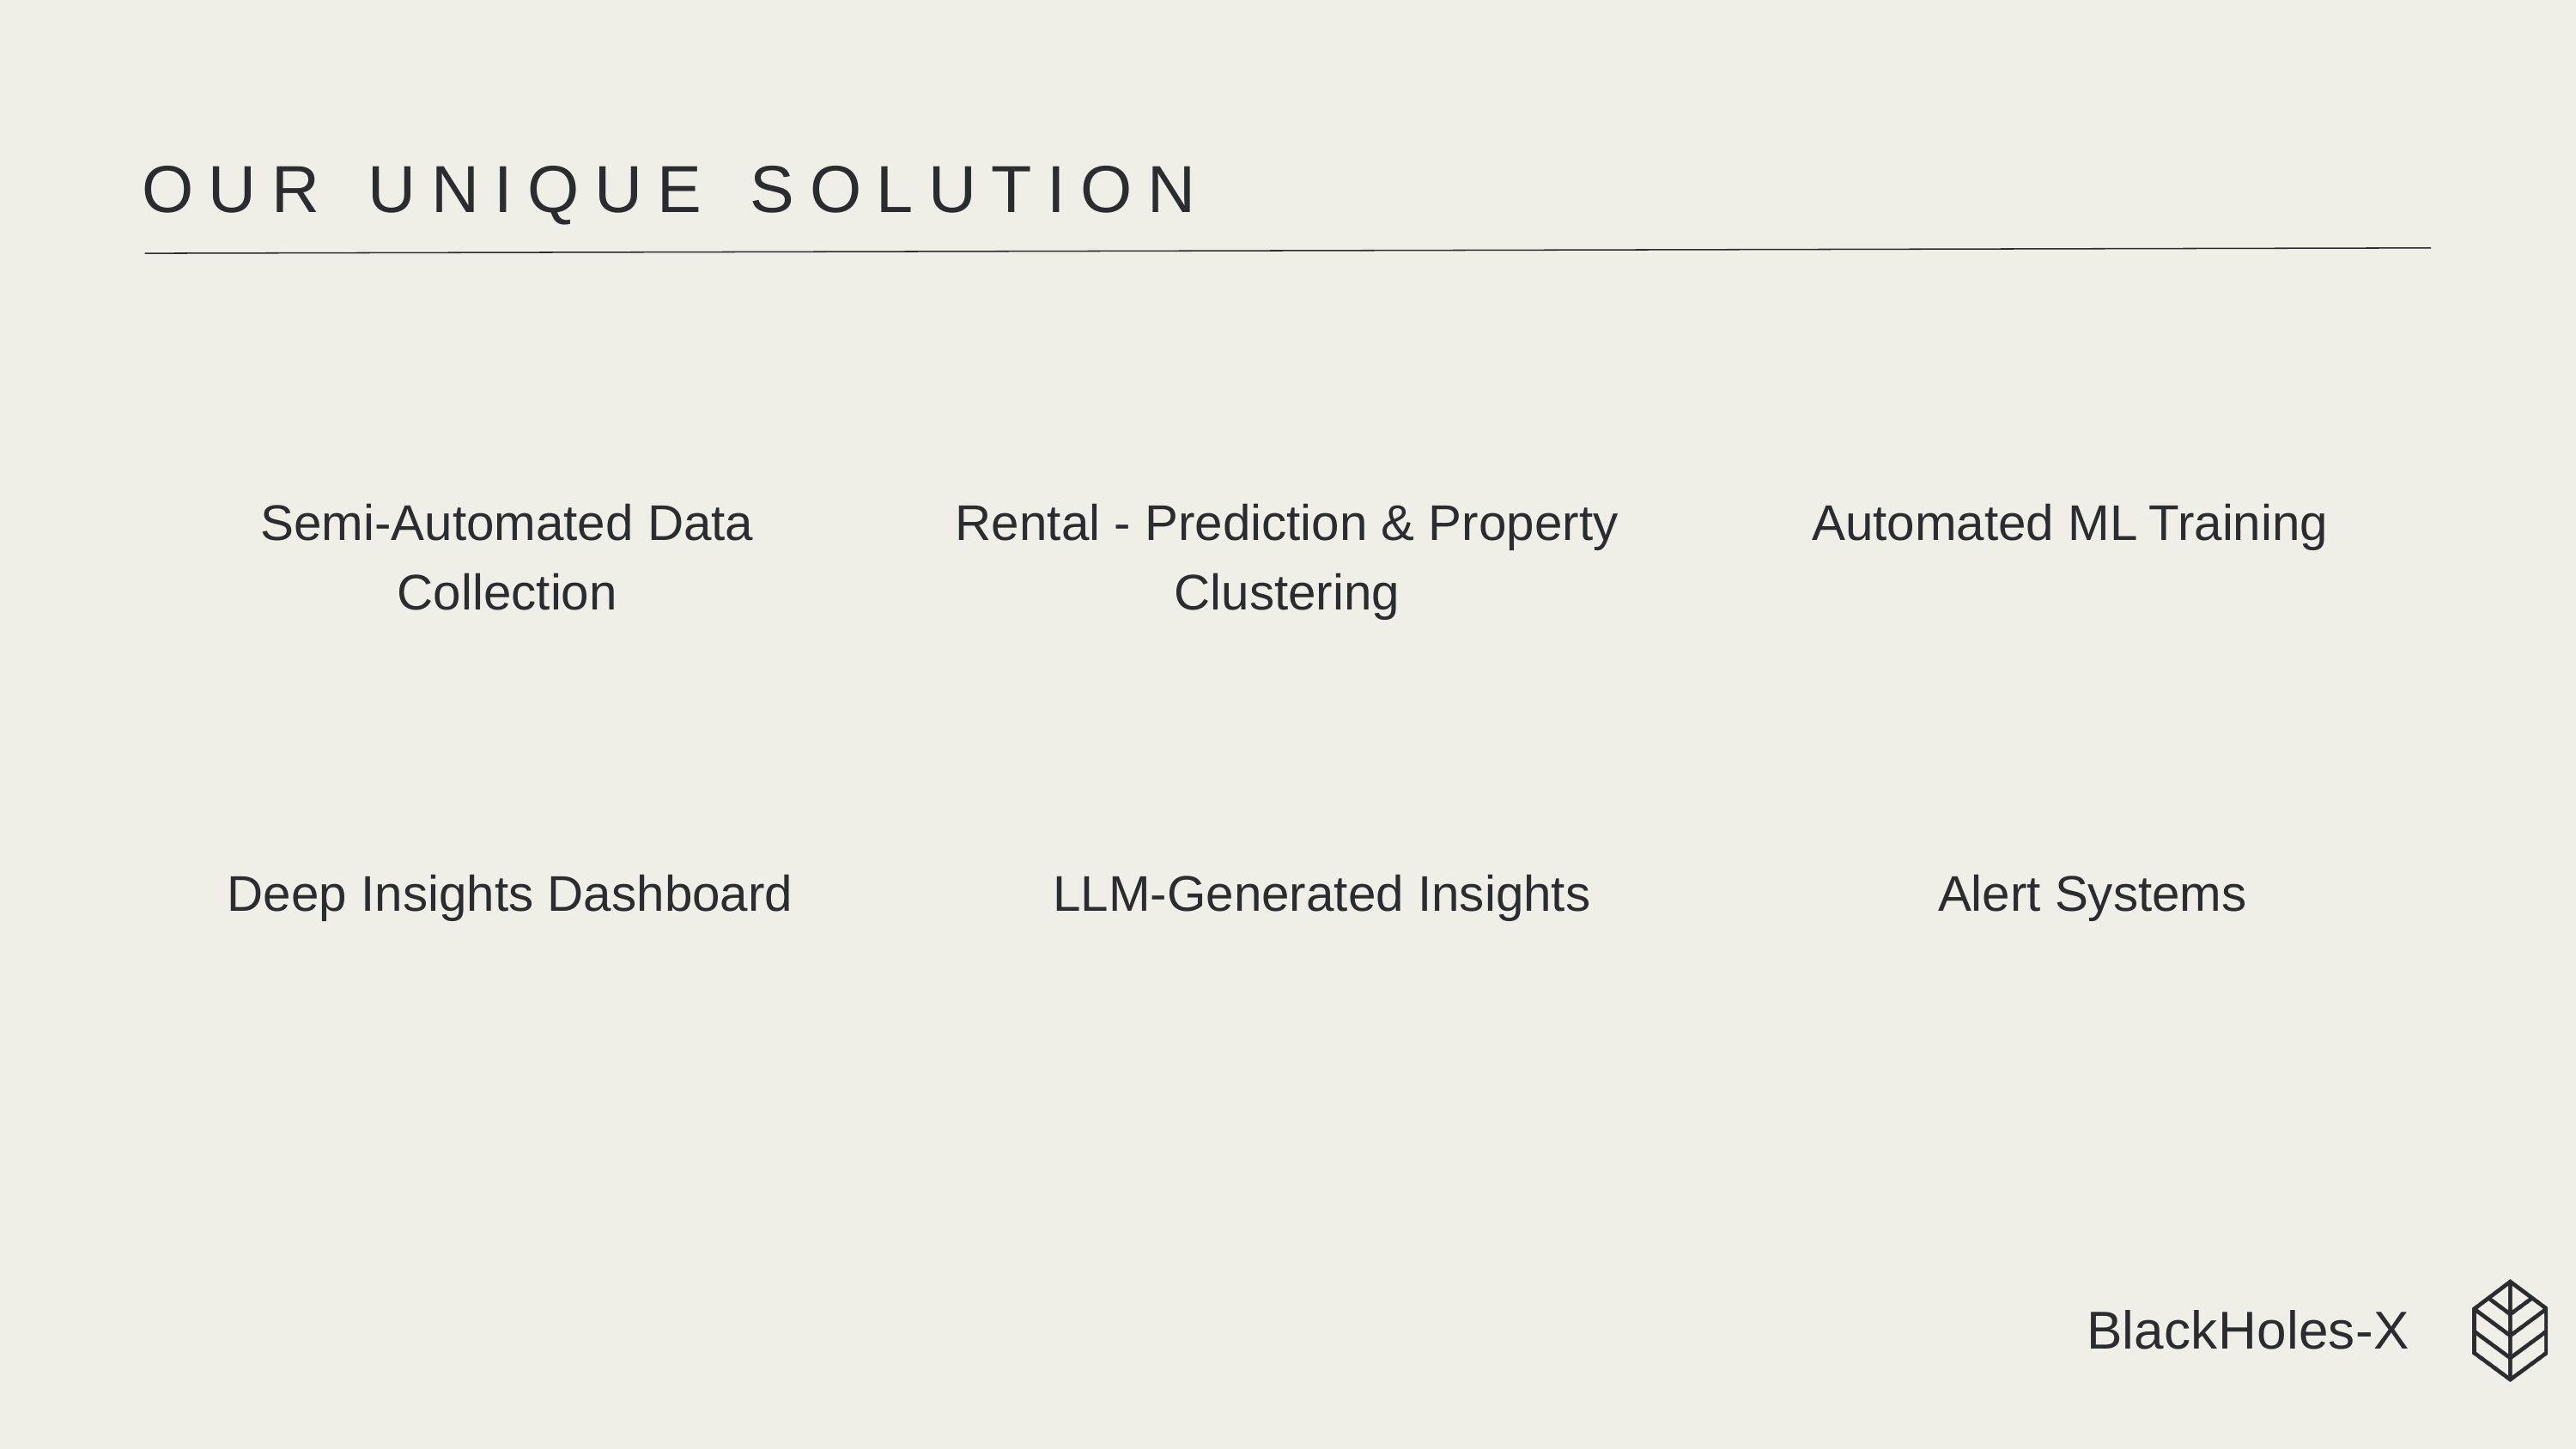

OUR UNIQUE SOLUTION

Semi-Automated Data Collection
Rental - Prediction & Property Clustering
Automated ML Training
Deep Insights Dashboard
LLM-Generated Insights
Alert Systems

BlackHoles-X